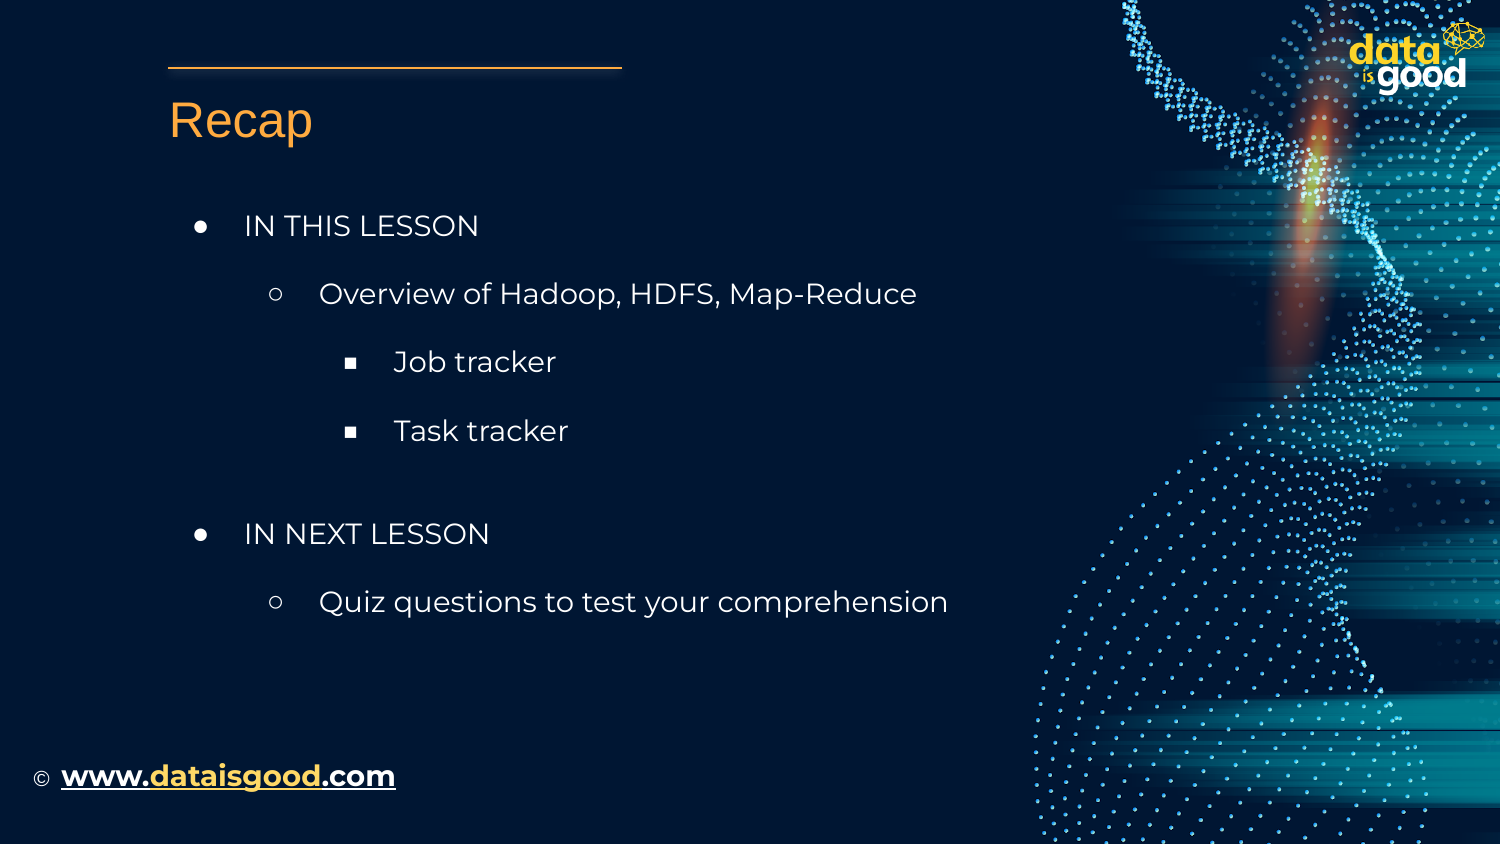

# Recap
IN THIS LESSON
Overview of Hadoop, HDFS, Map-Reduce
Job tracker
Task tracker
IN NEXT LESSON
Quiz questions to test your comprehension